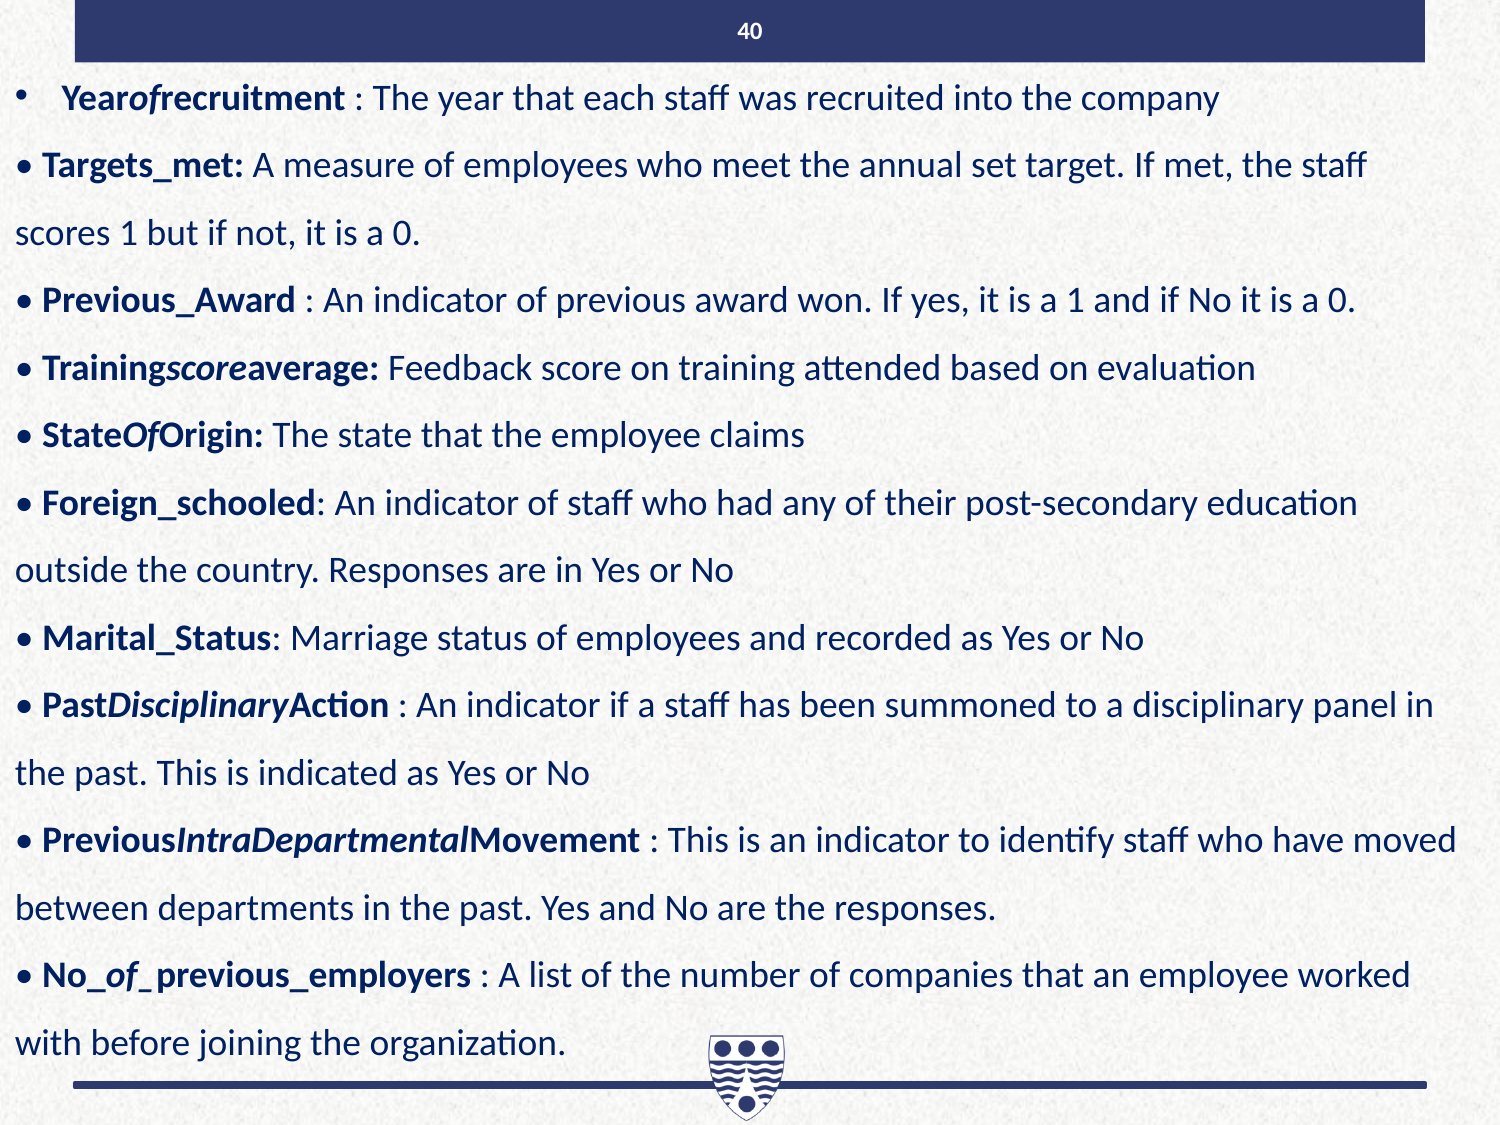

40
Yearofrecruitment : The year that each staff was recruited into the company
• Targets_met: A measure of employees who meet the annual set target. If met, the staff scores 1 but if not, it is a 0.
• Previous_Award : An indicator of previous award won. If yes, it is a 1 and if No it is a 0.
• Trainingscoreaverage: Feedback score on training attended based on evaluation
• StateOfOrigin: The state that the employee claims
• Foreign_schooled: An indicator of staff who had any of their post-secondary education outside the country. Responses are in Yes or No
• Marital_Status: Marriage status of employees and recorded as Yes or No
• PastDisciplinaryAction : An indicator if a staff has been summoned to a disciplinary panel in the past. This is indicated as Yes or No
• PreviousIntraDepartmentalMovement : This is an indicator to identify staff who have moved between departments in the past. Yes and No are the responses.
• No_of_previous_employers : A list of the number of companies that an employee worked with before joining the organization.